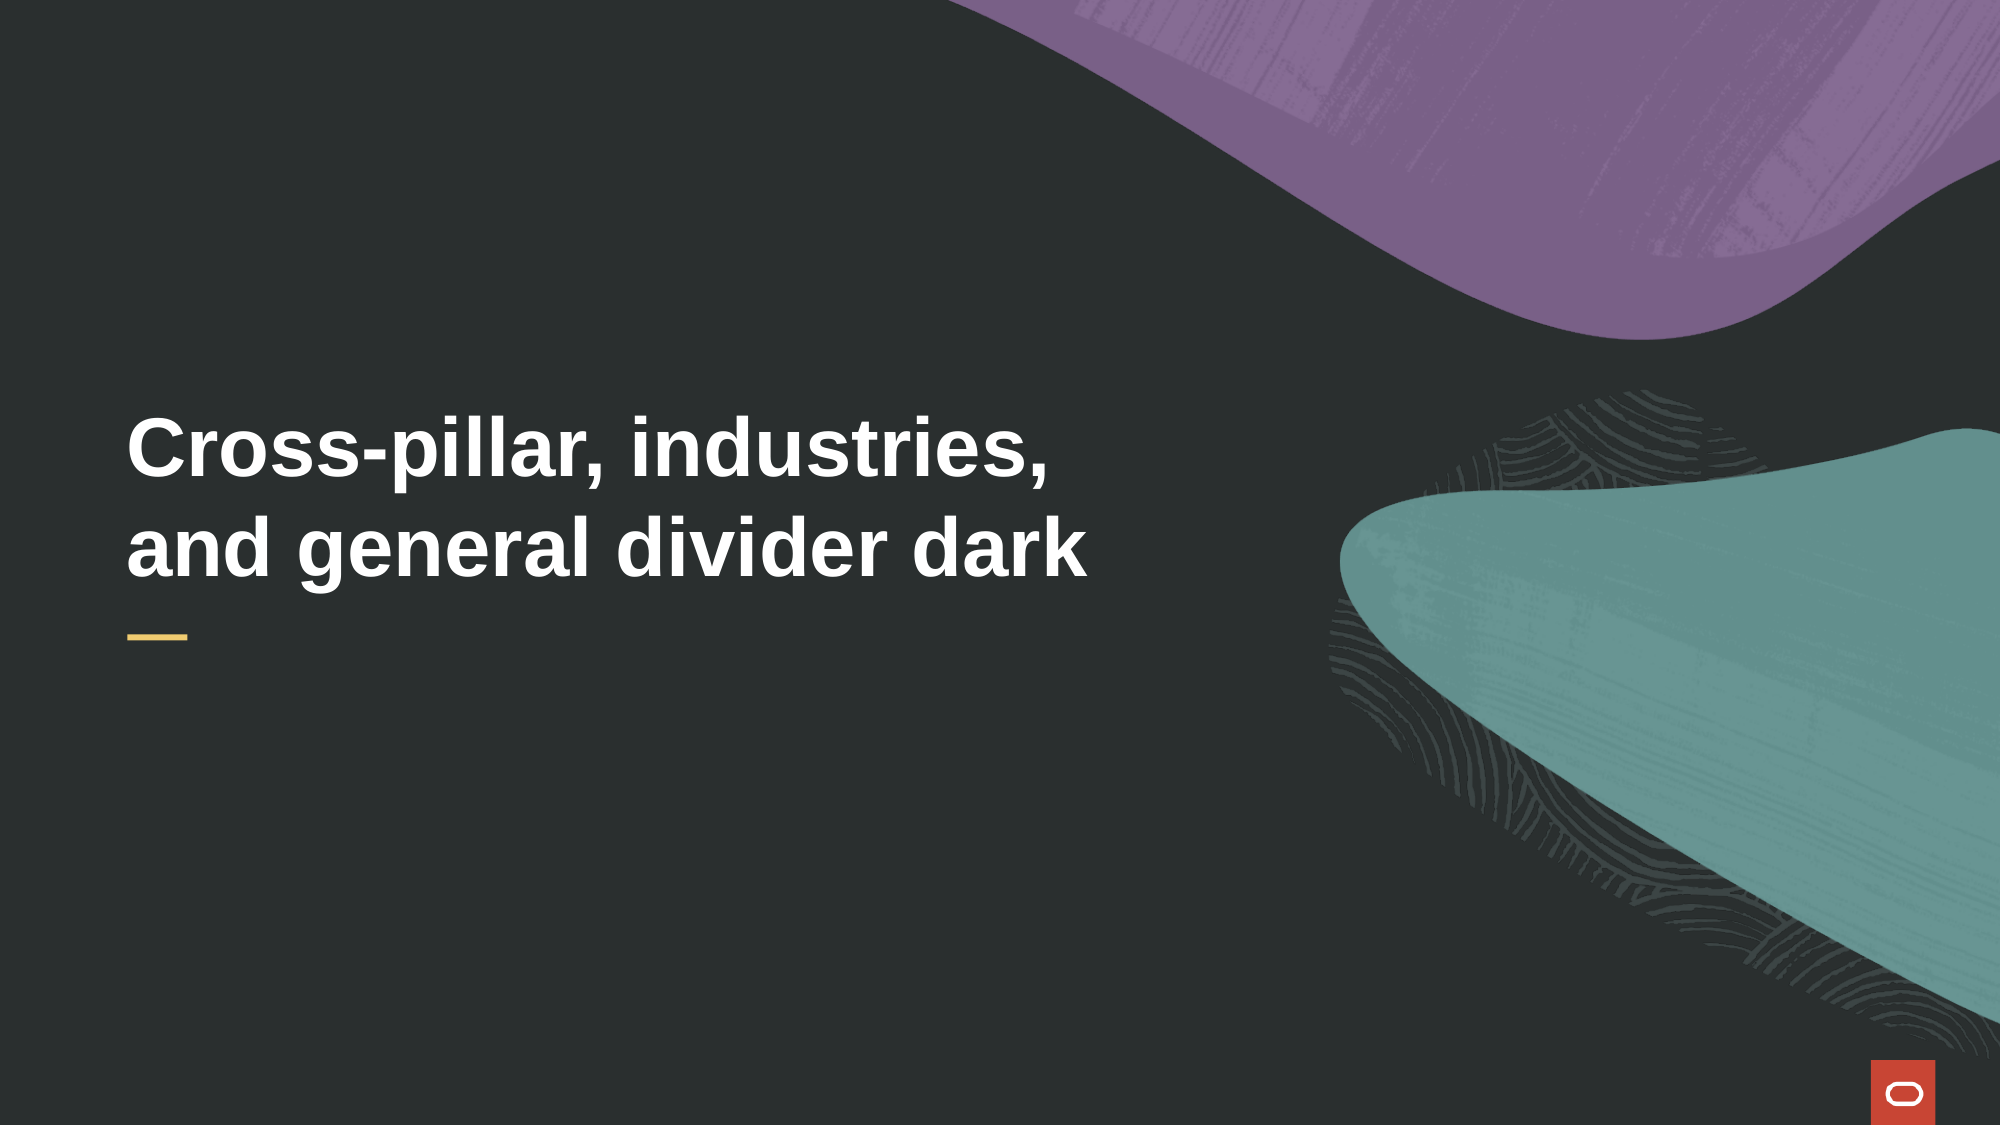

# Cross-pillar, industries, and general divider dark

13
Copyright © {YEAR}, Oracle and/or its affiliates |  Confidential: Internal/Restricted/Highly Restricted